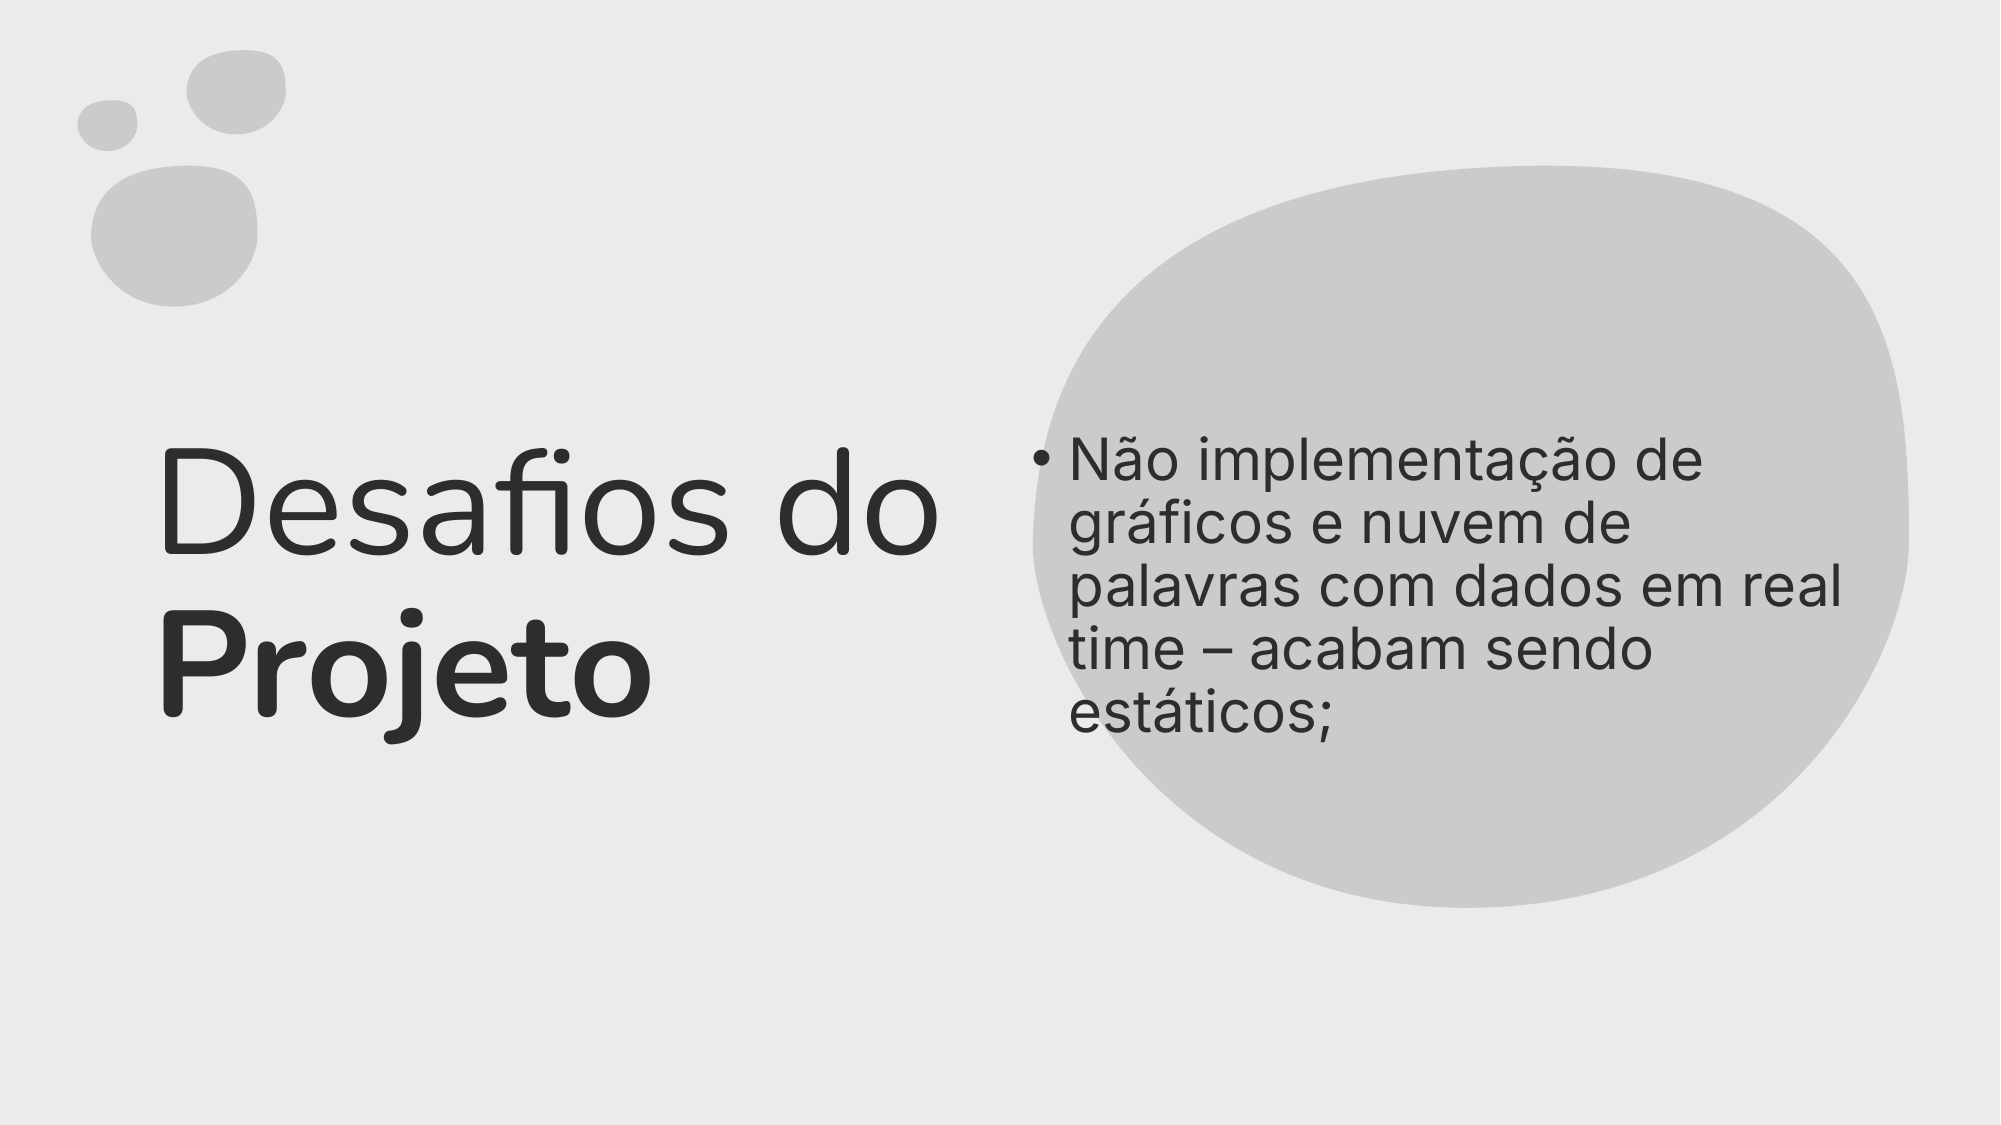

Não implementação de gráficos e nuvem de palavras com dados em real time – acabam sendo estáticos;
# Desafios do Projeto